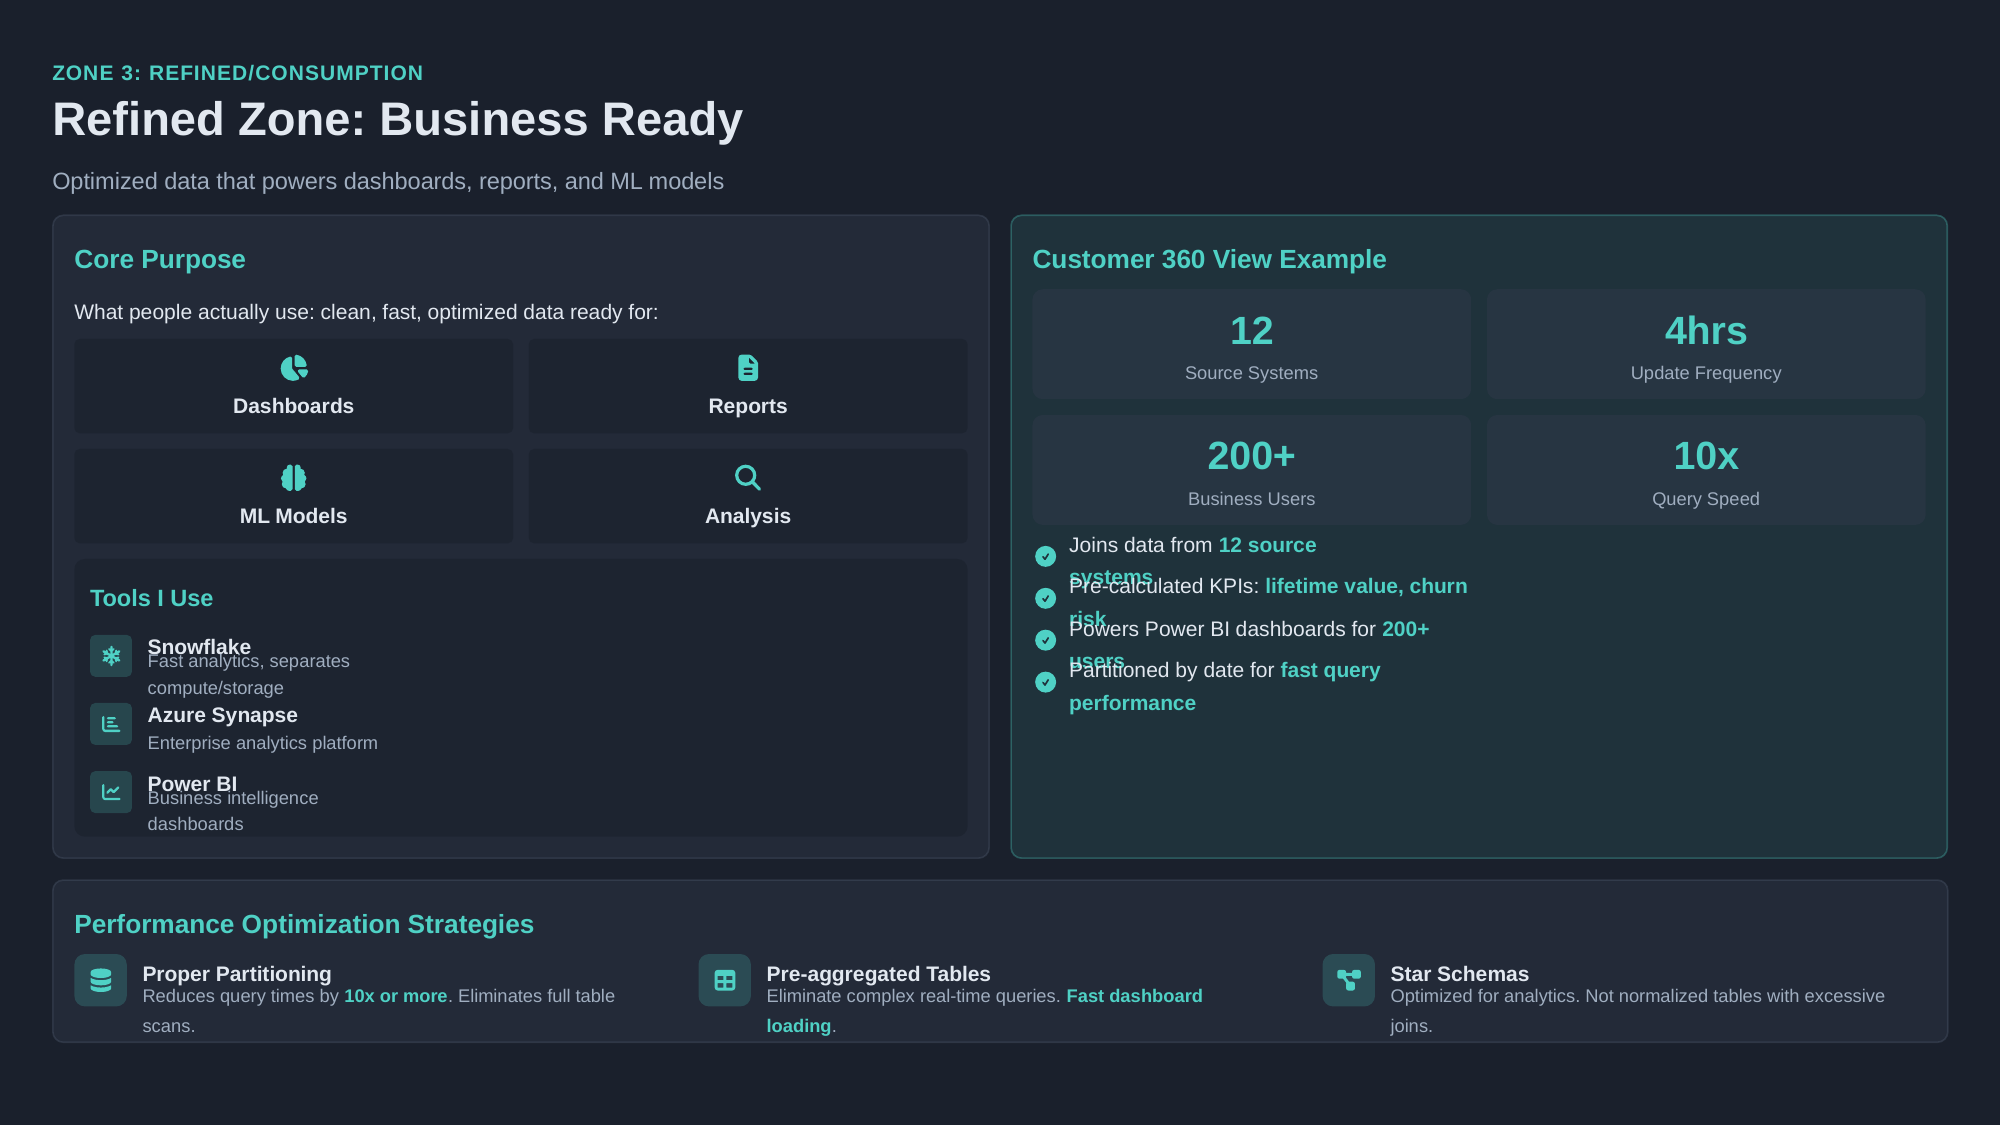

ZONE 3: REFINED/CONSUMPTION
Refined Zone: Business Ready
Optimized data that powers dashboards, reports, and ML models

Core Purpose
Customer 360 View Example
What people actually use: clean, fast, optimized data ready for:

12
4hrs

Source Systems
Update Frequency
Dashboards
Reports

200+
10x

Business Users
Query Speed
ML Models
Analysis
Joins data from 12 source systems

Tools I Use
Pre-calculated KPIs: lifetime value, churn risk

Powers Power BI dashboards for 200+ users
Snowflake

Fast analytics, separates compute/storage
Partitioned by date for fast query performance

Azure Synapse

Enterprise analytics platform
Power BI

Business intelligence dashboards

Performance Optimization Strategies

Proper Partitioning

Pre-aggregated Tables

Star Schemas

Reduces query times by 10x or more. Eliminates full table scans.
Eliminate complex real-time queries. Fast dashboard loading.
Optimized for analytics. Not normalized tables with excessive joins.